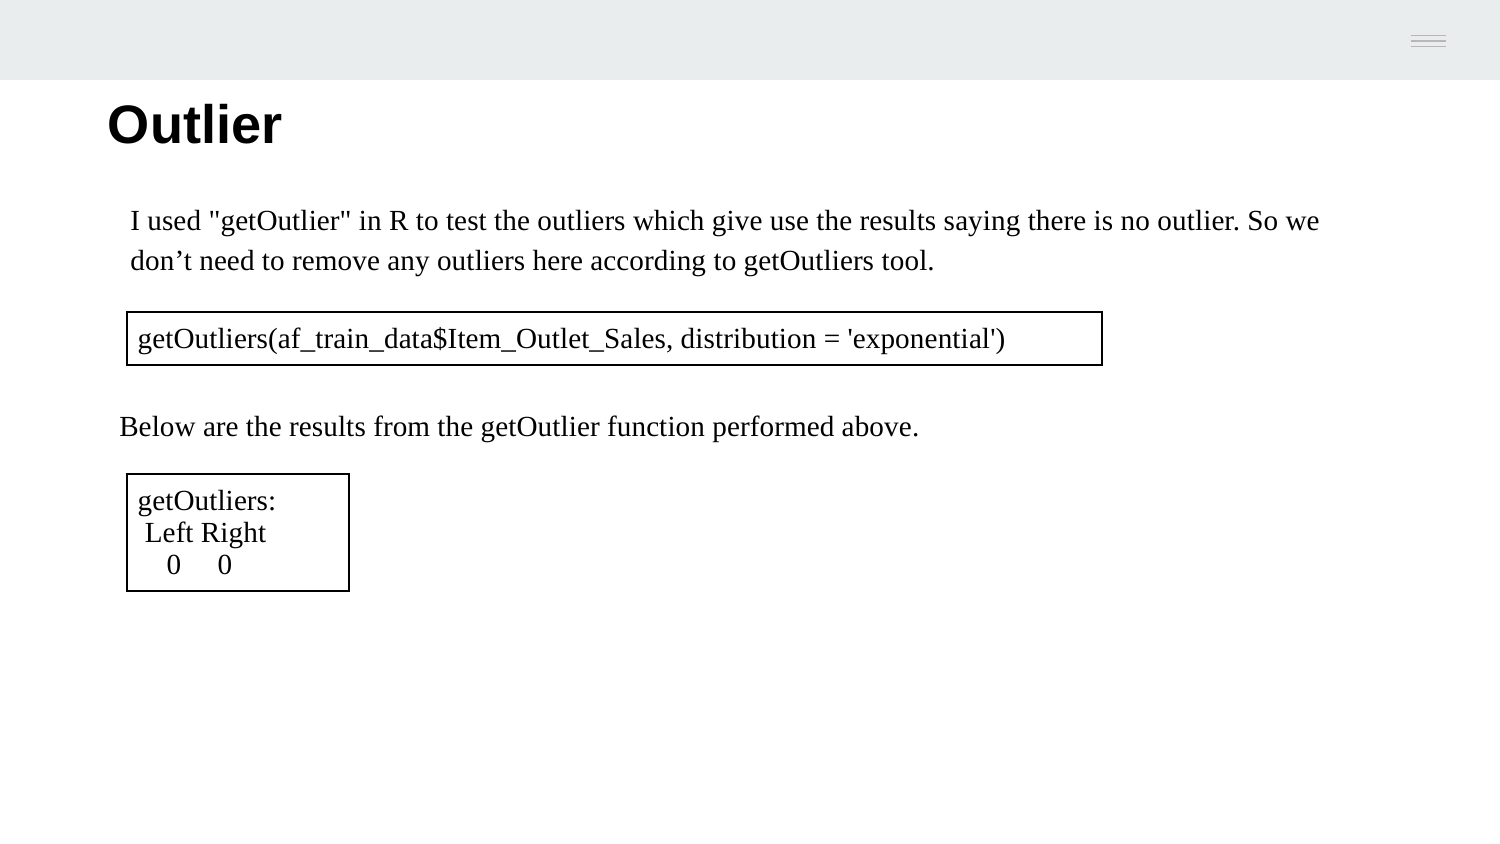

Outlier
I used "getOutlier" in R to test the outliers which give use the results saying there is no outlier. So we don’t need to remove any outliers here according to getOutliers tool.
| getOutliers(af\_train\_data$Item\_Outlet\_Sales, distribution = 'exponential') |
| --- |
Below are the results from the getOutlier function performed above.
| getOutliers: Left Right 0 0 |
| --- |